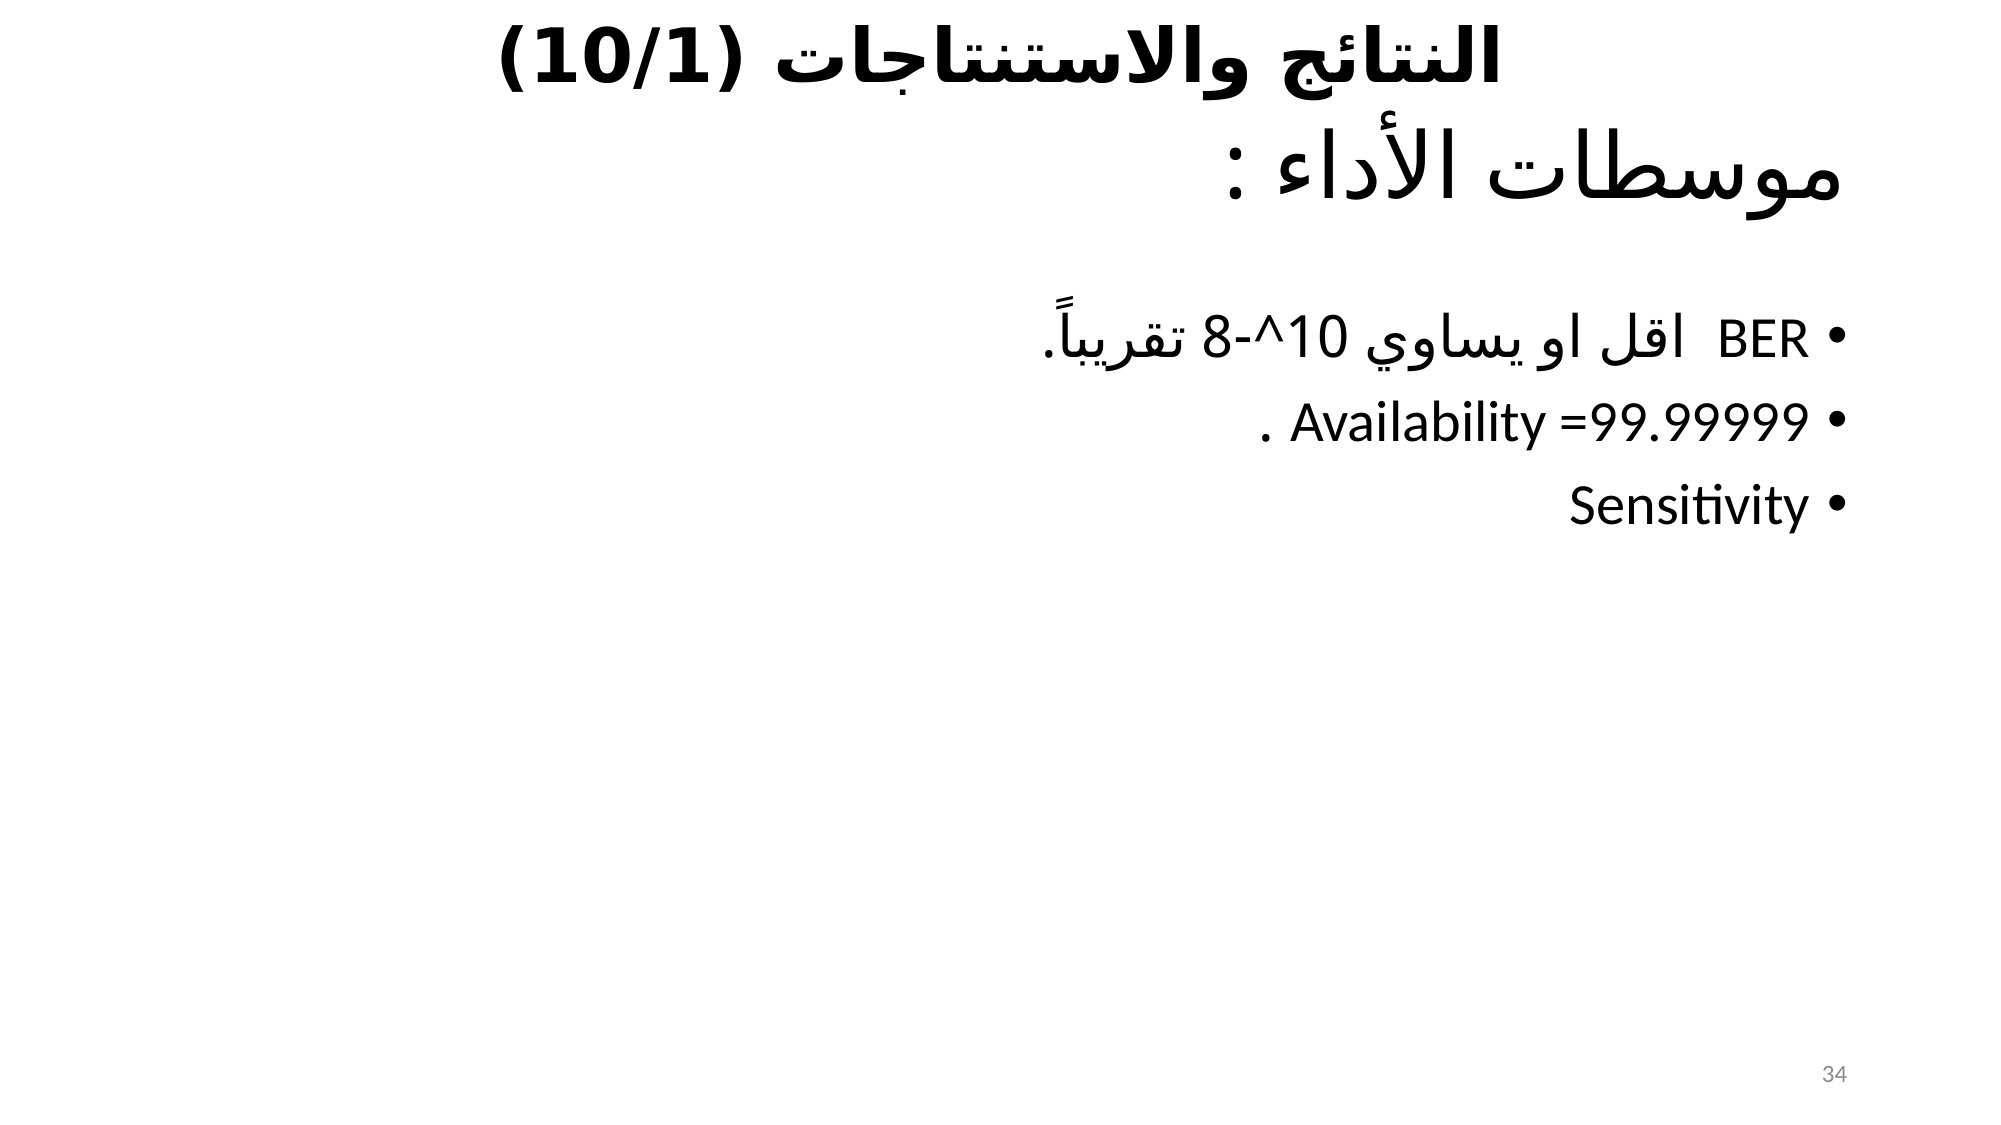

النتائج والاستنتاجات (10/1)
# موسطات الأداء :
BER  اقل او يساوي 10^-8 تقريباً.
Availability =99.99999 .
Sensitivity

34